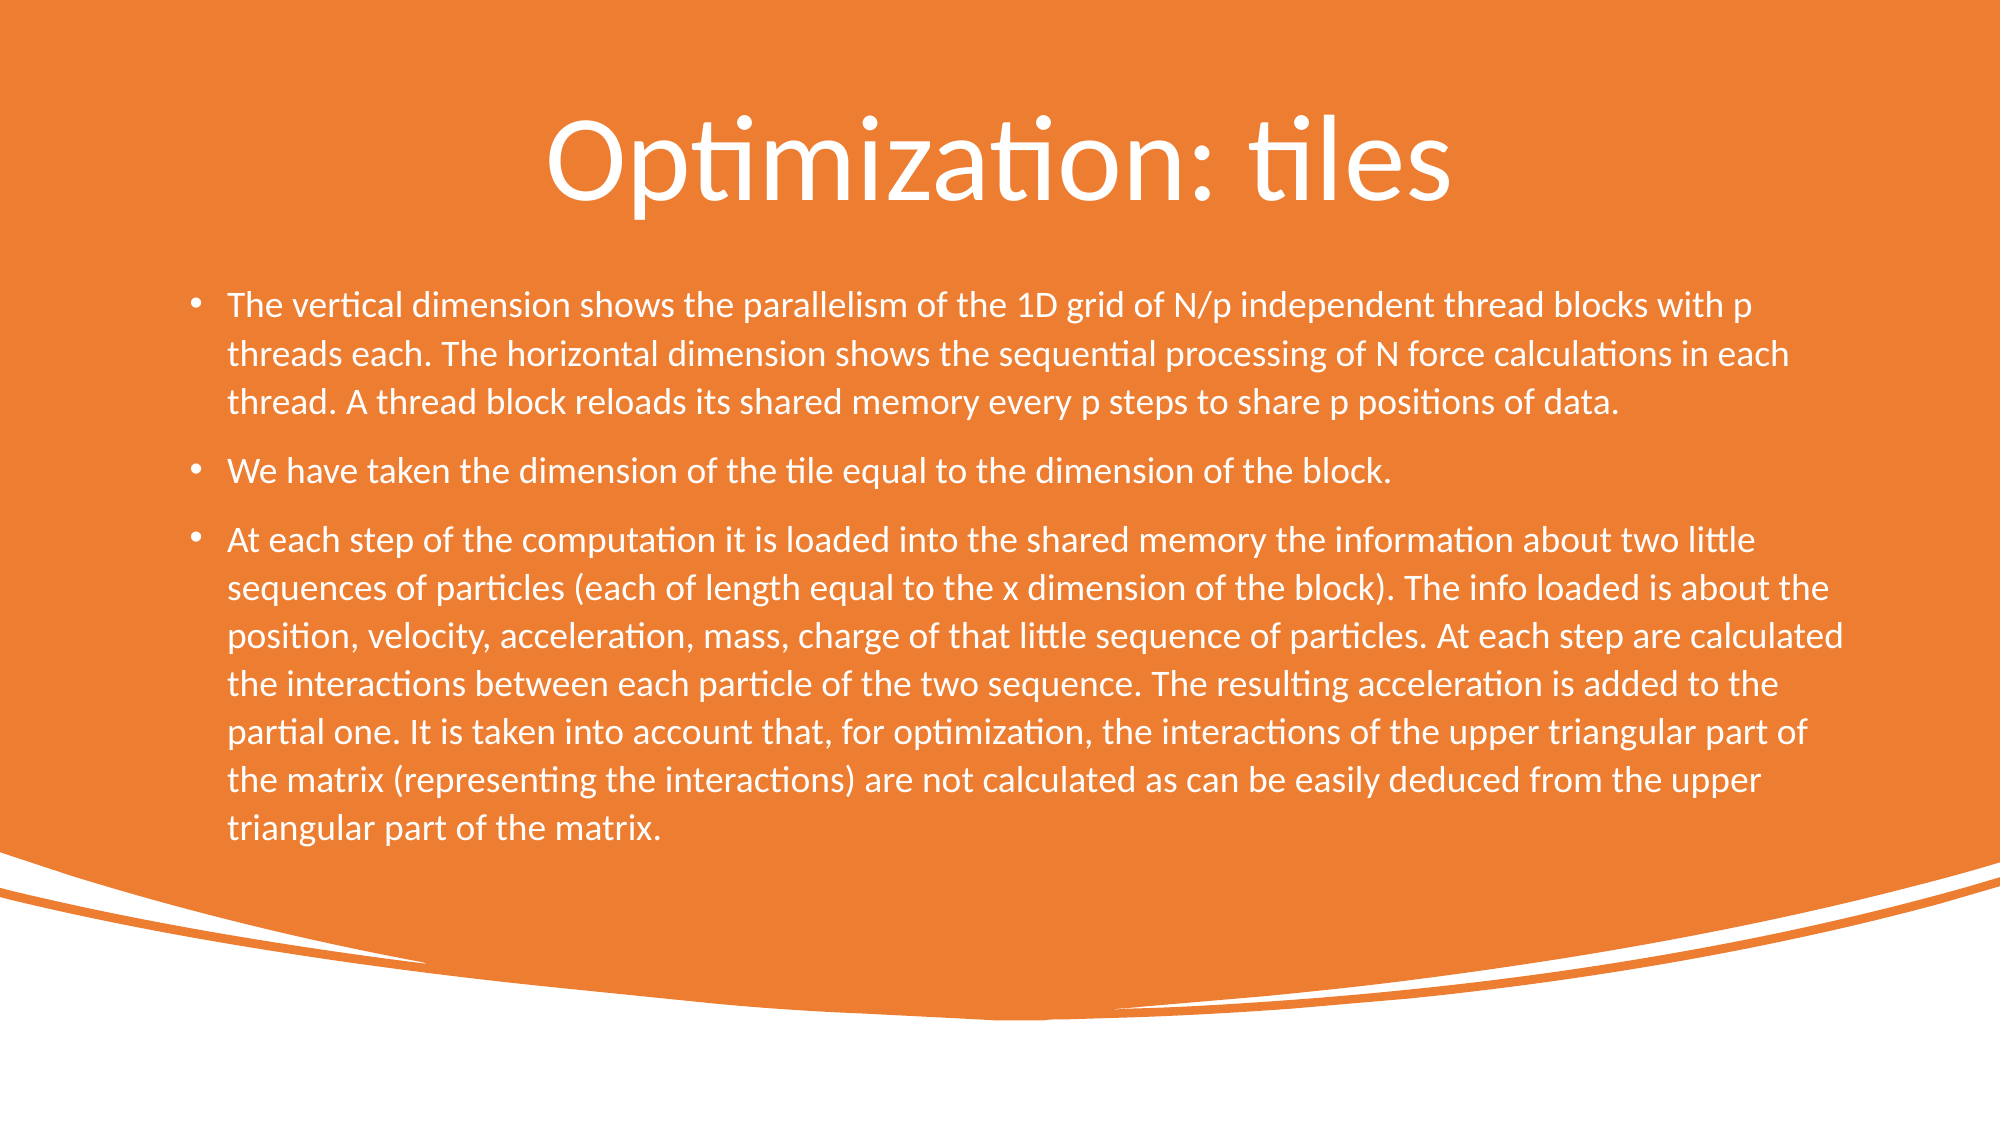

# Optimization: tiles
The vertical dimension shows the parallelism of the 1D grid of N/p independent thread blocks with p threads each. The horizontal dimension shows the sequential processing of N force calculations in each thread. A thread block reloads its shared memory every p steps to share p positions of data.
We have taken the dimension of the tile equal to the dimension of the block.
At each step of the computation it is loaded into the shared memory the information about two little sequences of particles (each of length equal to the x dimension of the block). The info loaded is about the position, velocity, acceleration, mass, charge of that little sequence of particles. At each step are calculated the interactions between each particle of the two sequence. The resulting acceleration is added to the partial one. It is taken into account that, for optimization, the interactions of the upper triangular part of the matrix (representing the interactions) are not calculated as can be easily deduced from the upper triangular part of the matrix.